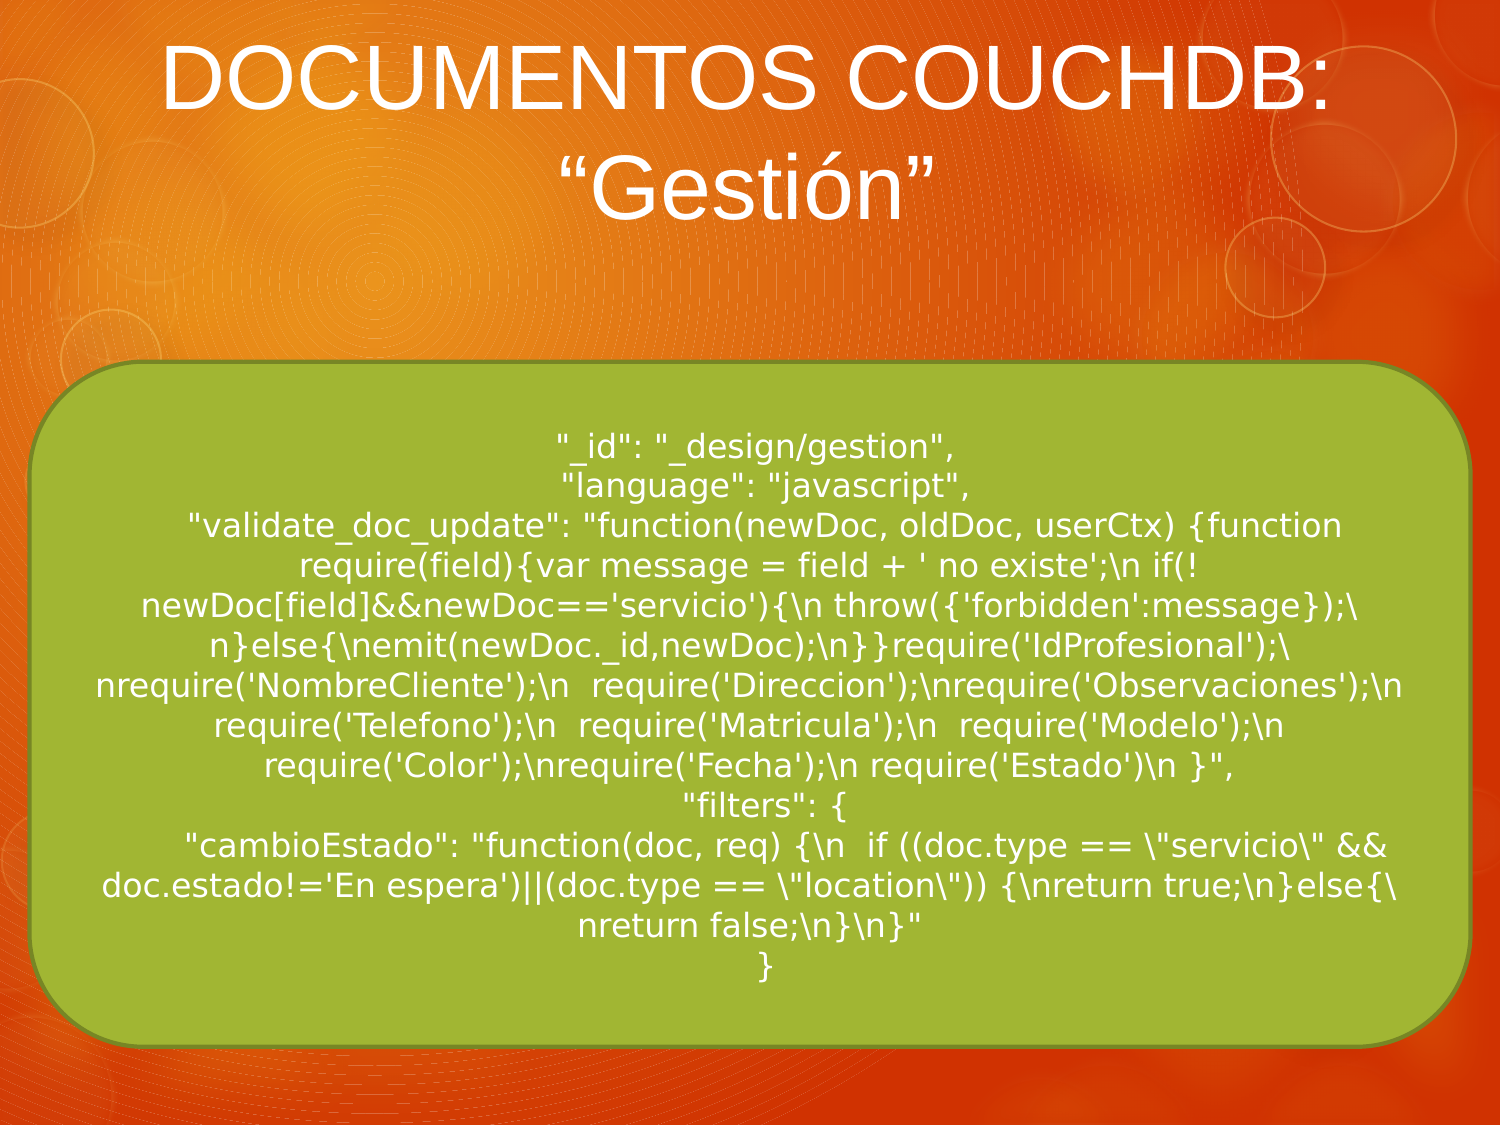

# DOCUMENTOS COUCHDB: “Gestión”
 "_id": "_design/gestion",
   "language": "javascript",
   "validate_doc_update": "function(newDoc, oldDoc, userCtx) {function require(field){var message = field + ' no existe';\n if(!newDoc[field]&&newDoc=='servicio'){\n throw({'forbidden':message});\n}else{\nemit(newDoc._id,newDoc);\n}}require('IdProfesional');\nrequire('NombreCliente');\n  require('Direccion');\nrequire('Observaciones');\n require('Telefono');\n  require('Matricula');\n  require('Modelo');\n require('Color');\nrequire('Fecha');\n require('Estado')\n }",
   "filters": {
       "cambioEstado": "function(doc, req) {\n  if ((doc.type == \"servicio\" && doc.estado!='En espera')||(doc.type == \"location\")) {\nreturn true;\n}else{\nreturn false;\n}\n}"
   }